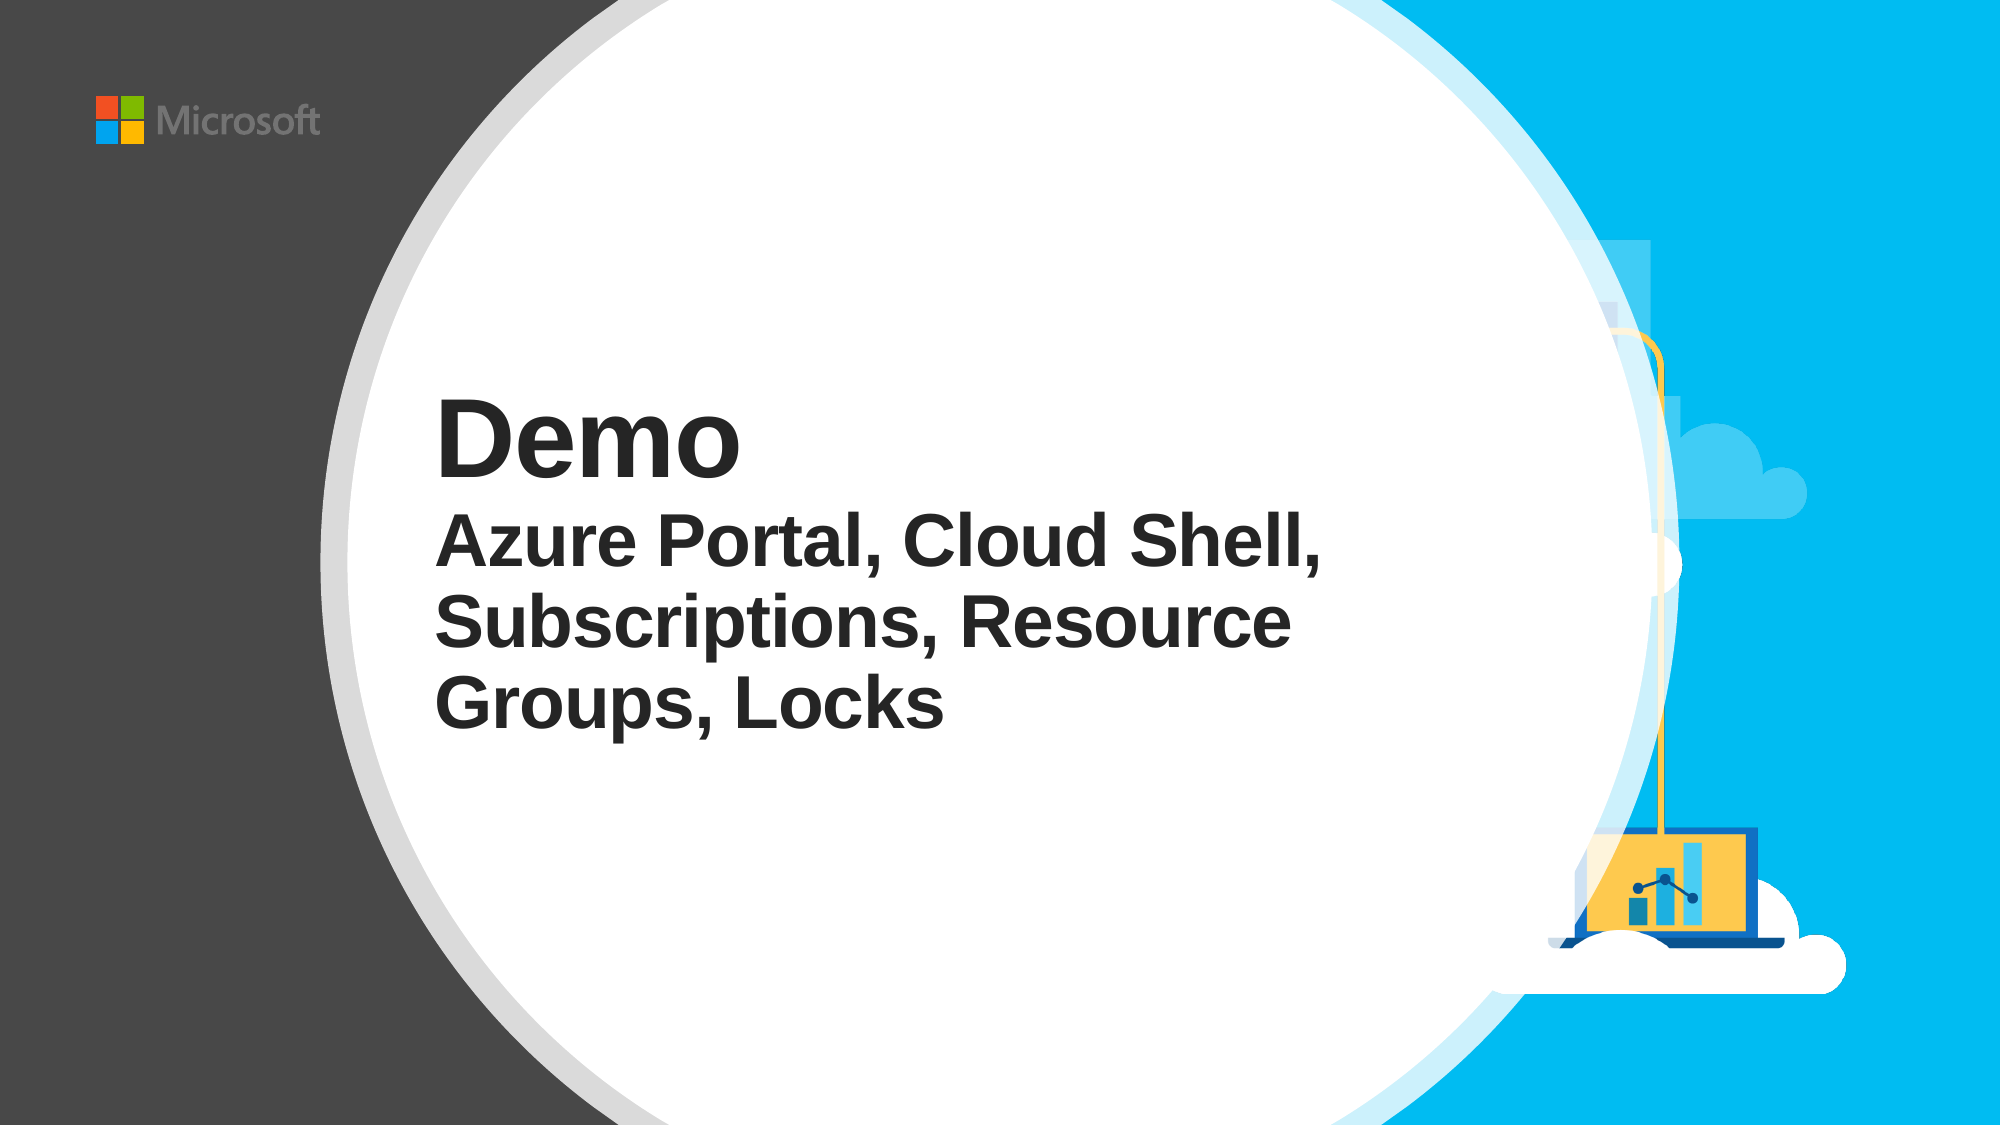

# Demo Azure Portal, Cloud Shell, Subscriptions, Resource Groups, Locks